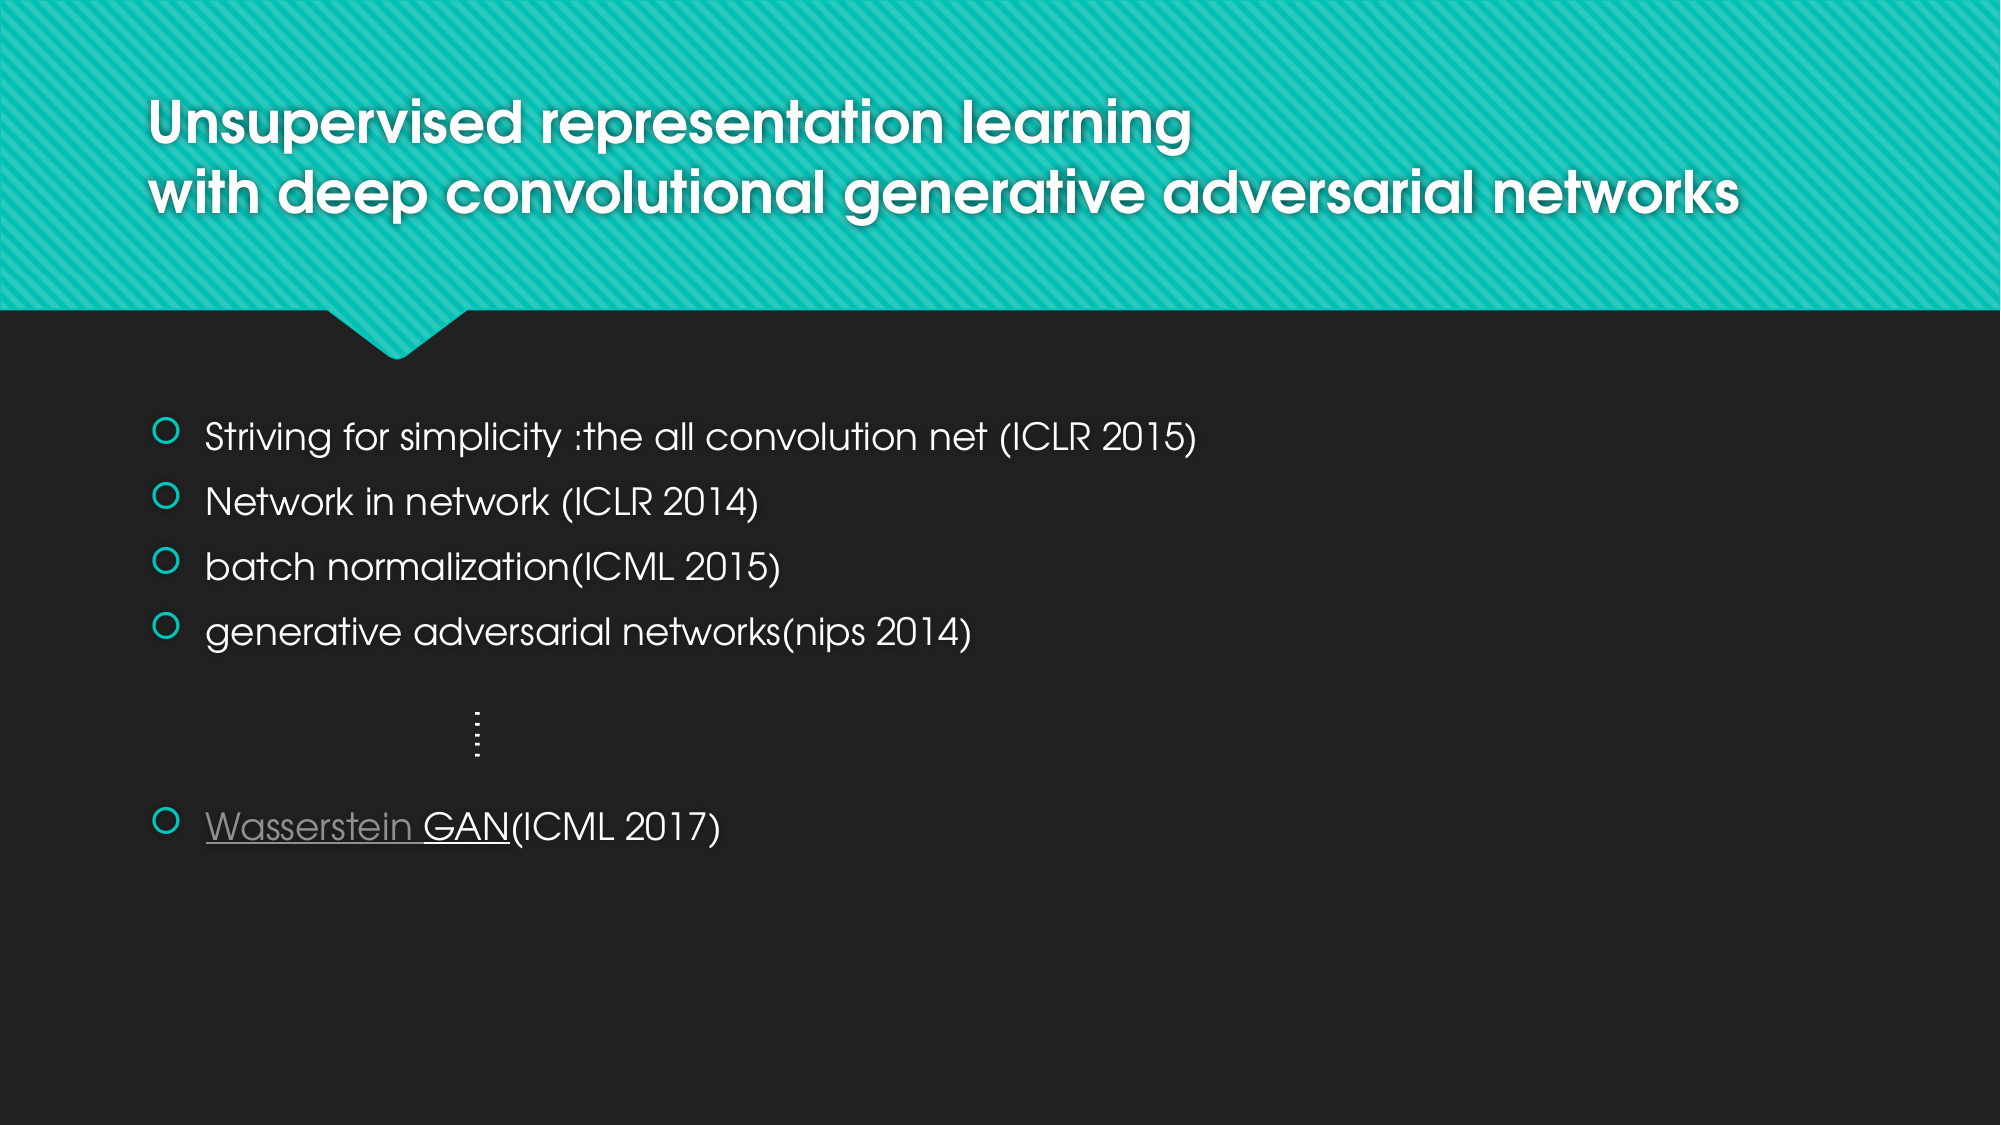

# Unsupervised representation learning with deep convolutional generative adversarial networks
Striving for simplicity :the all convolution net (ICLR 2015)
Network in network (ICLR 2014)
batch normalization(ICML 2015)
generative adversarial networks(nips 2014)

Wasserstein GAN(ICML 2017)

…..